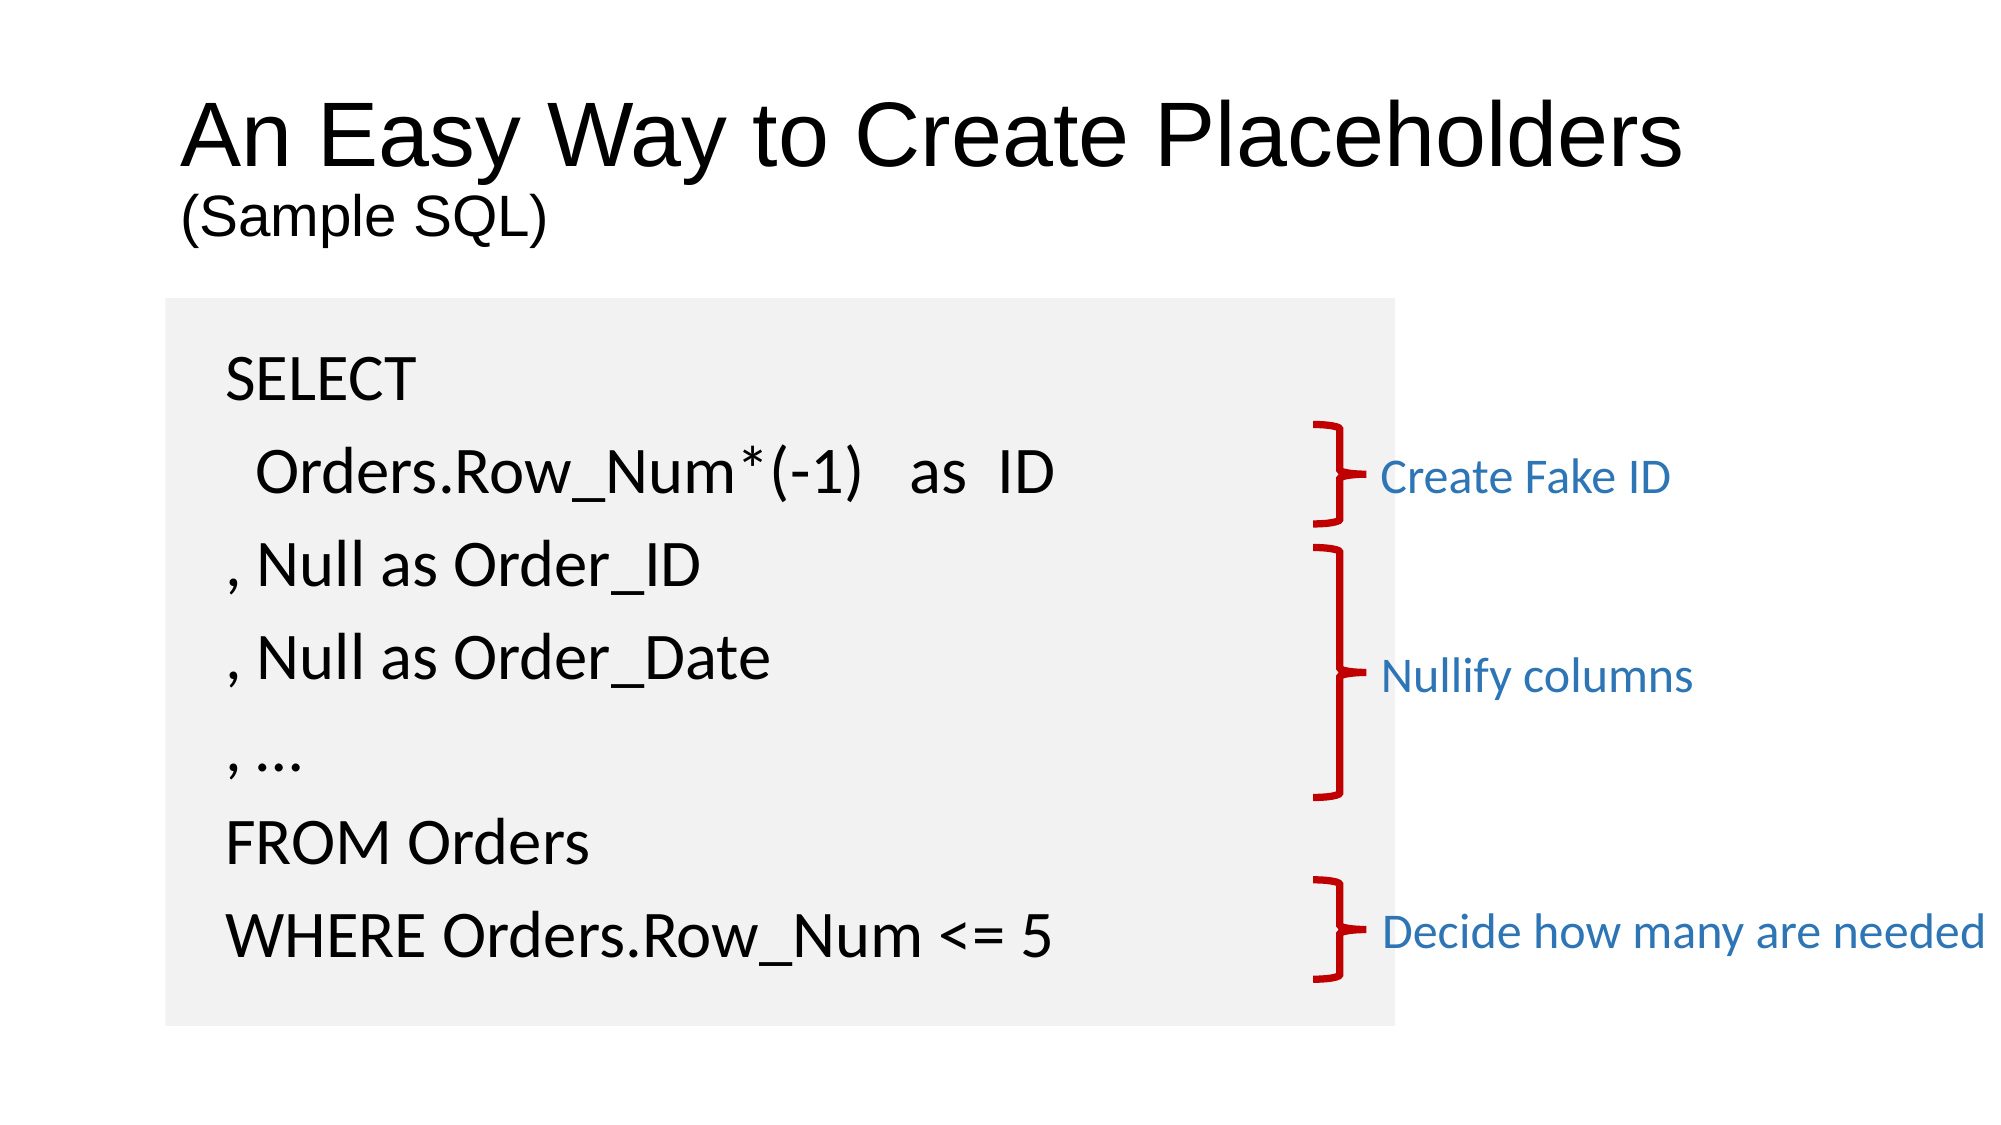

# An Easy Way to Create Placeholders (Sample SQL)
SELECT
  Orders.Row_Num*(-1)   as  ID
, Null as Order_ID
, Null as Order_Date
, …
FROM Orders
WHERE Orders.Row_Num <= 5

Create Fake ID

Nullify columns

Decide how many are needed